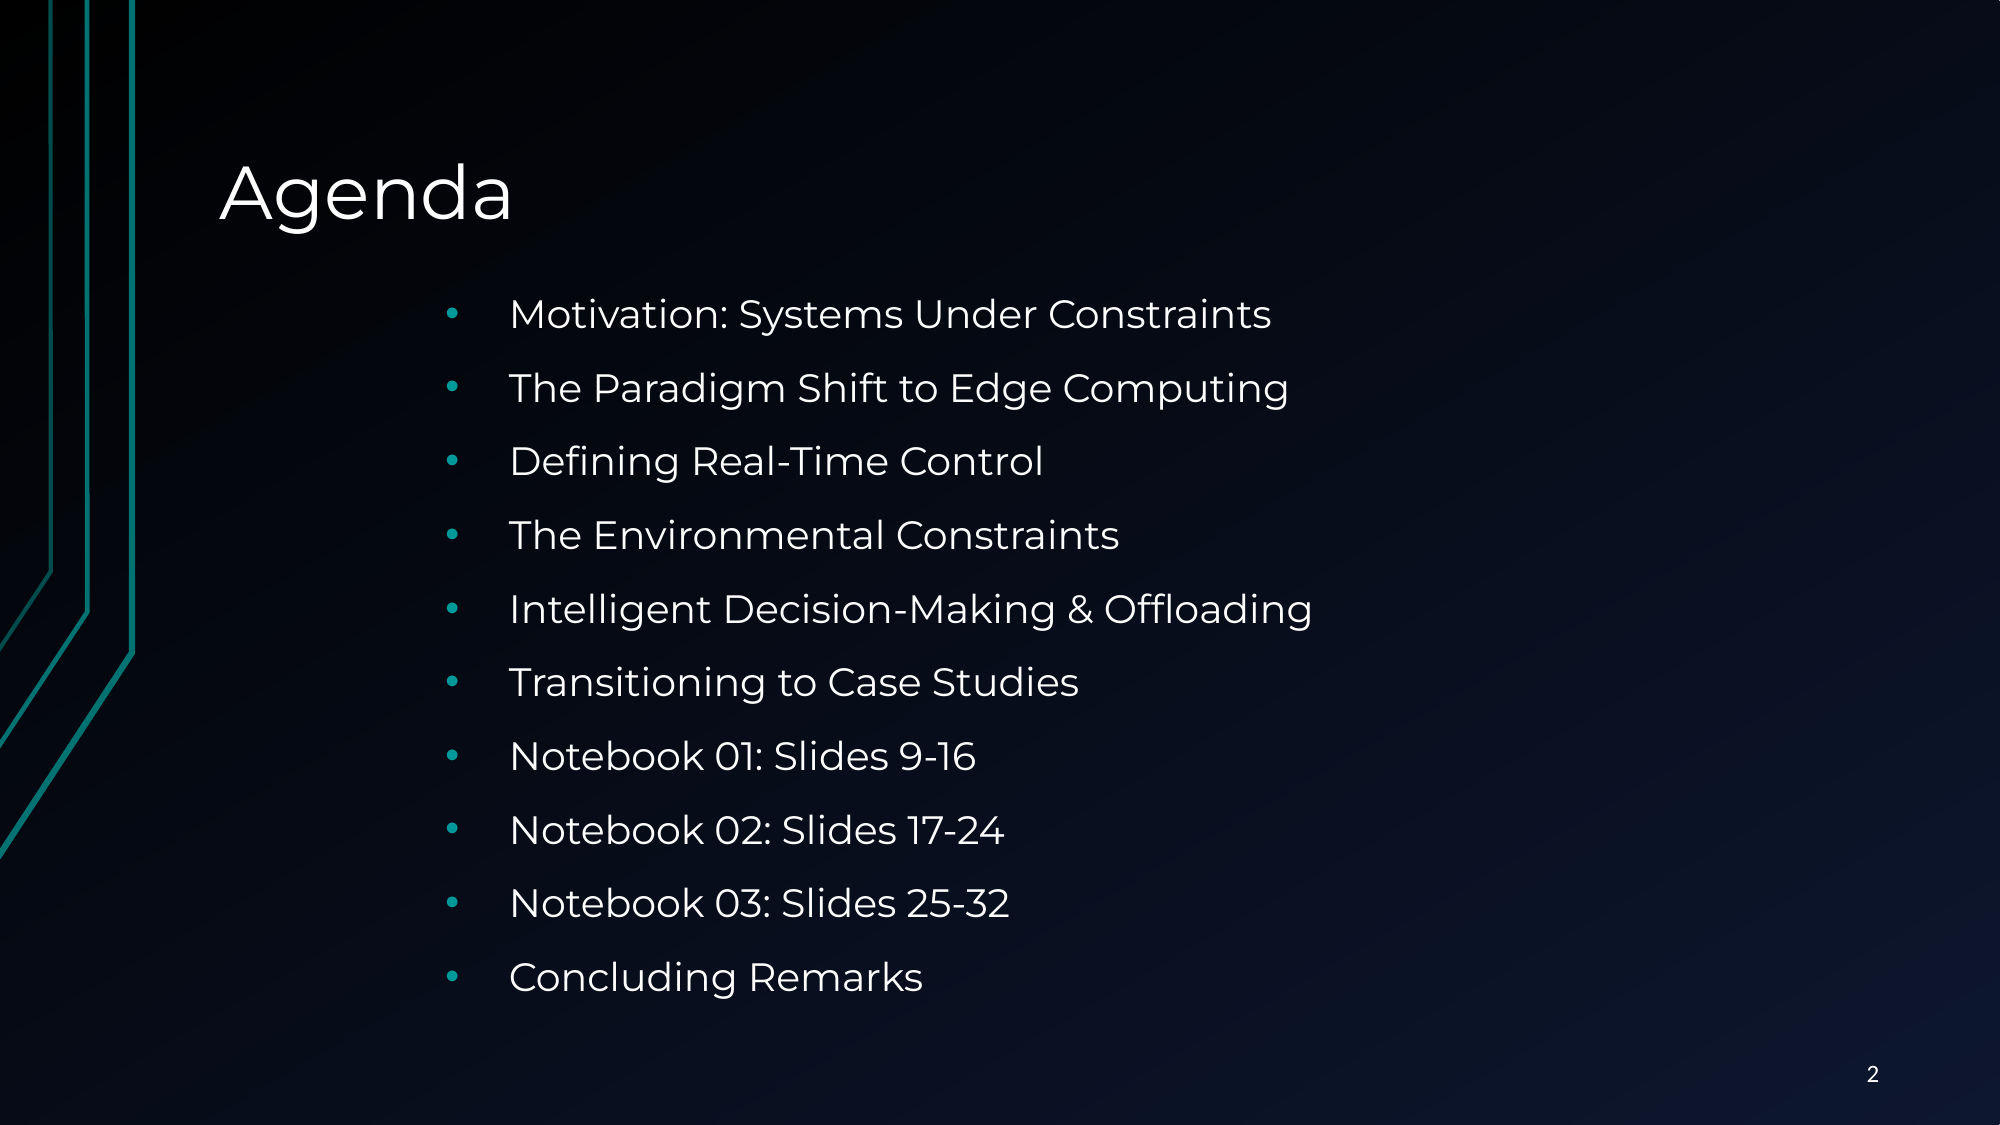

# Agenda
Motivation: Systems Under Constraints
The Paradigm Shift to Edge Computing
Defining Real-Time Control
The Environmental Constraints
Intelligent Decision-Making & Offloading
Transitioning to Case Studies
Notebook 01: Slides 9-16
Notebook 02: Slides 17-24
Notebook 03: Slides 25-32
Concluding Remarks

2